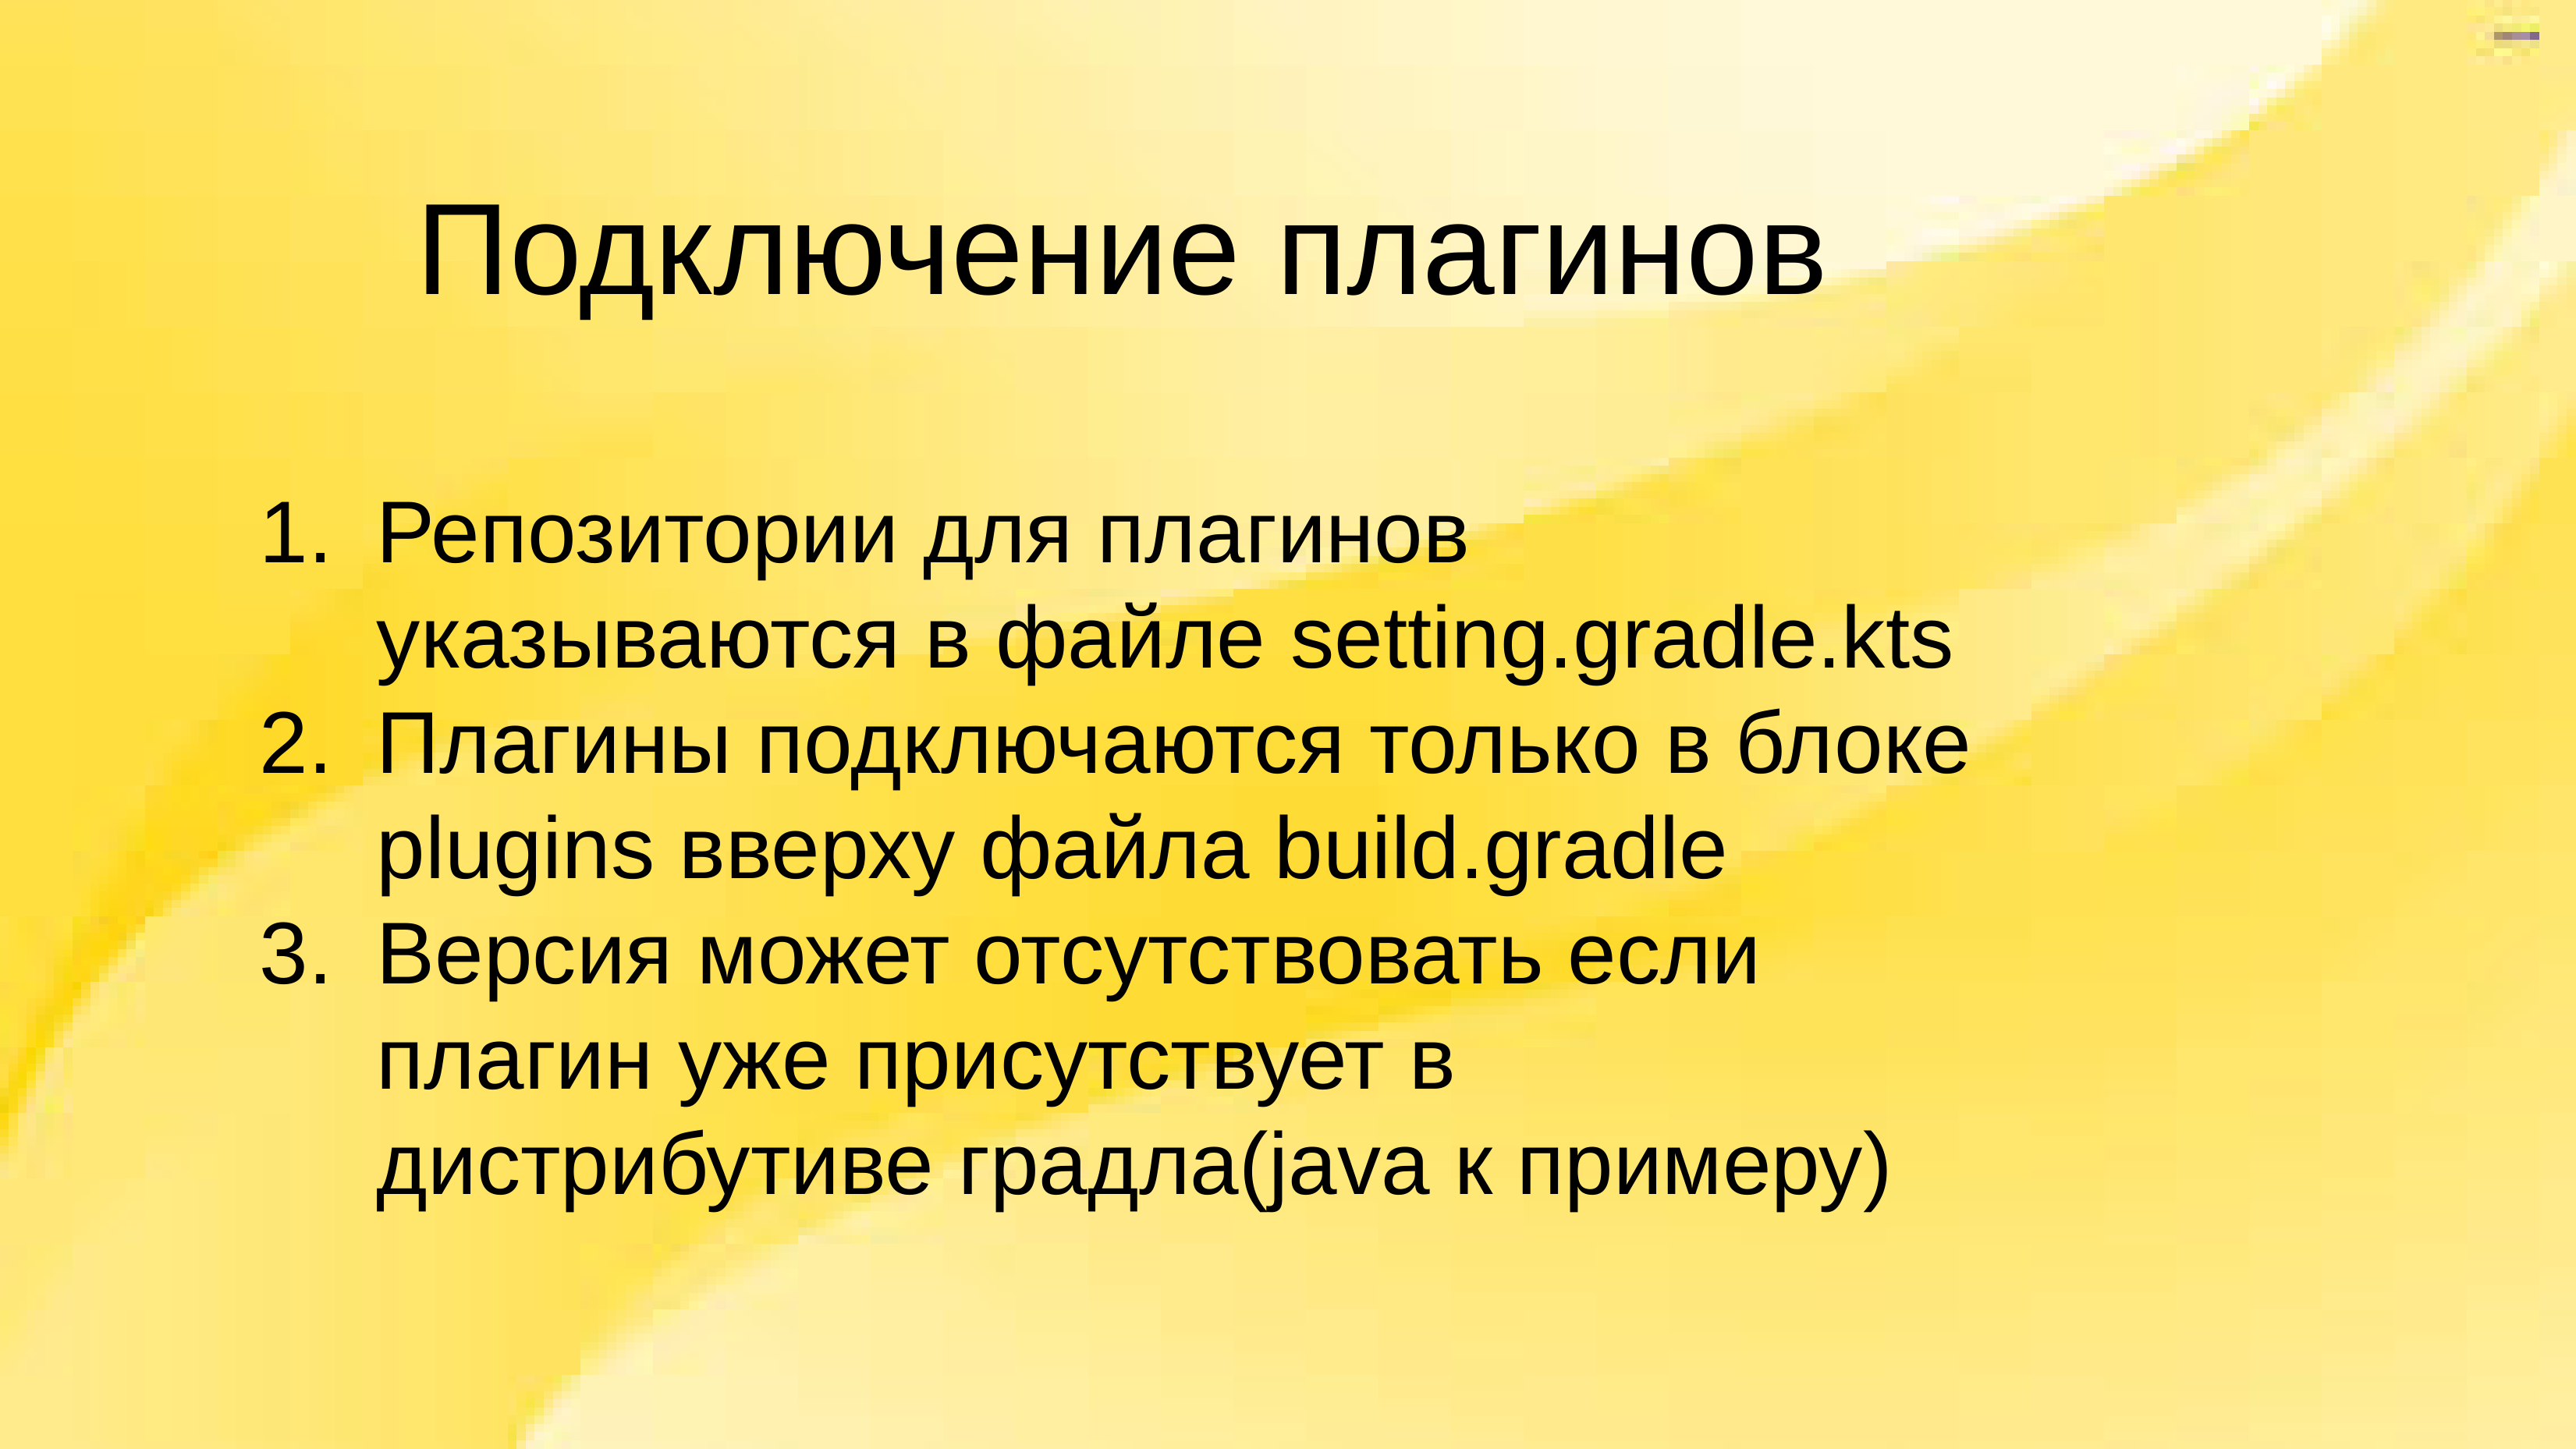

Подключение плагинов
Репозитории для плагинов указываются в файле setting.gradle.kts
Плагины подключаются только в блоке plugins вверху файла build.gradle
Версия может отсутствовать если плагин уже присутствует в дистрибутиве градла(java к примеру)